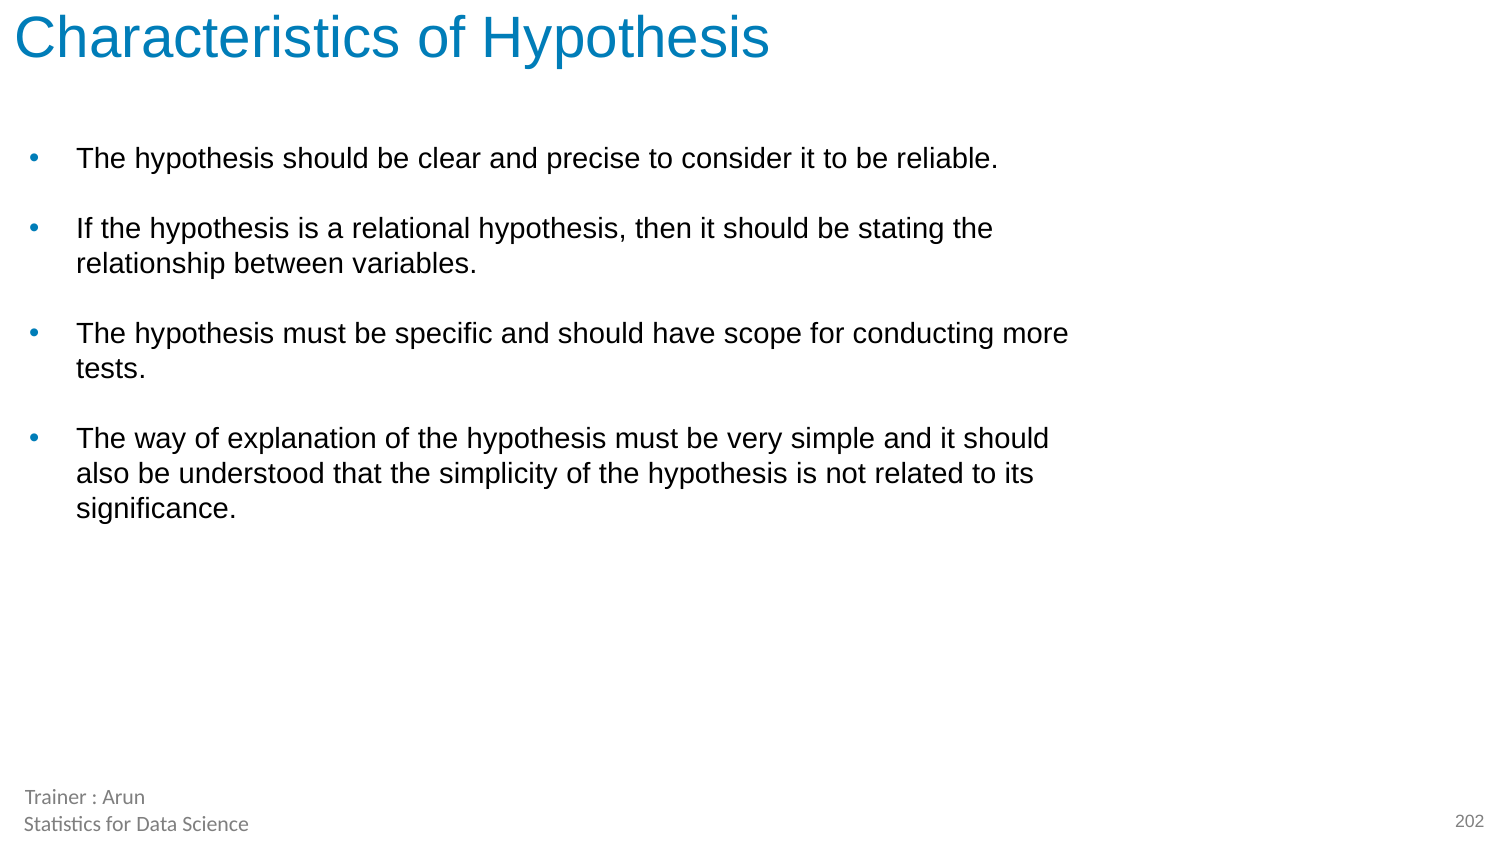

# Characteristics of Hypothesis
The hypothesis should be clear and precise to consider it to be reliable.

If the hypothesis is a relational hypothesis, then it should be stating the relationship between variables.

The hypothesis must be specific and should have scope for conducting more tests.

The way of explanation of the hypothesis must be very simple and it should also be understood that the simplicity of the hypothesis is not related to its significance.